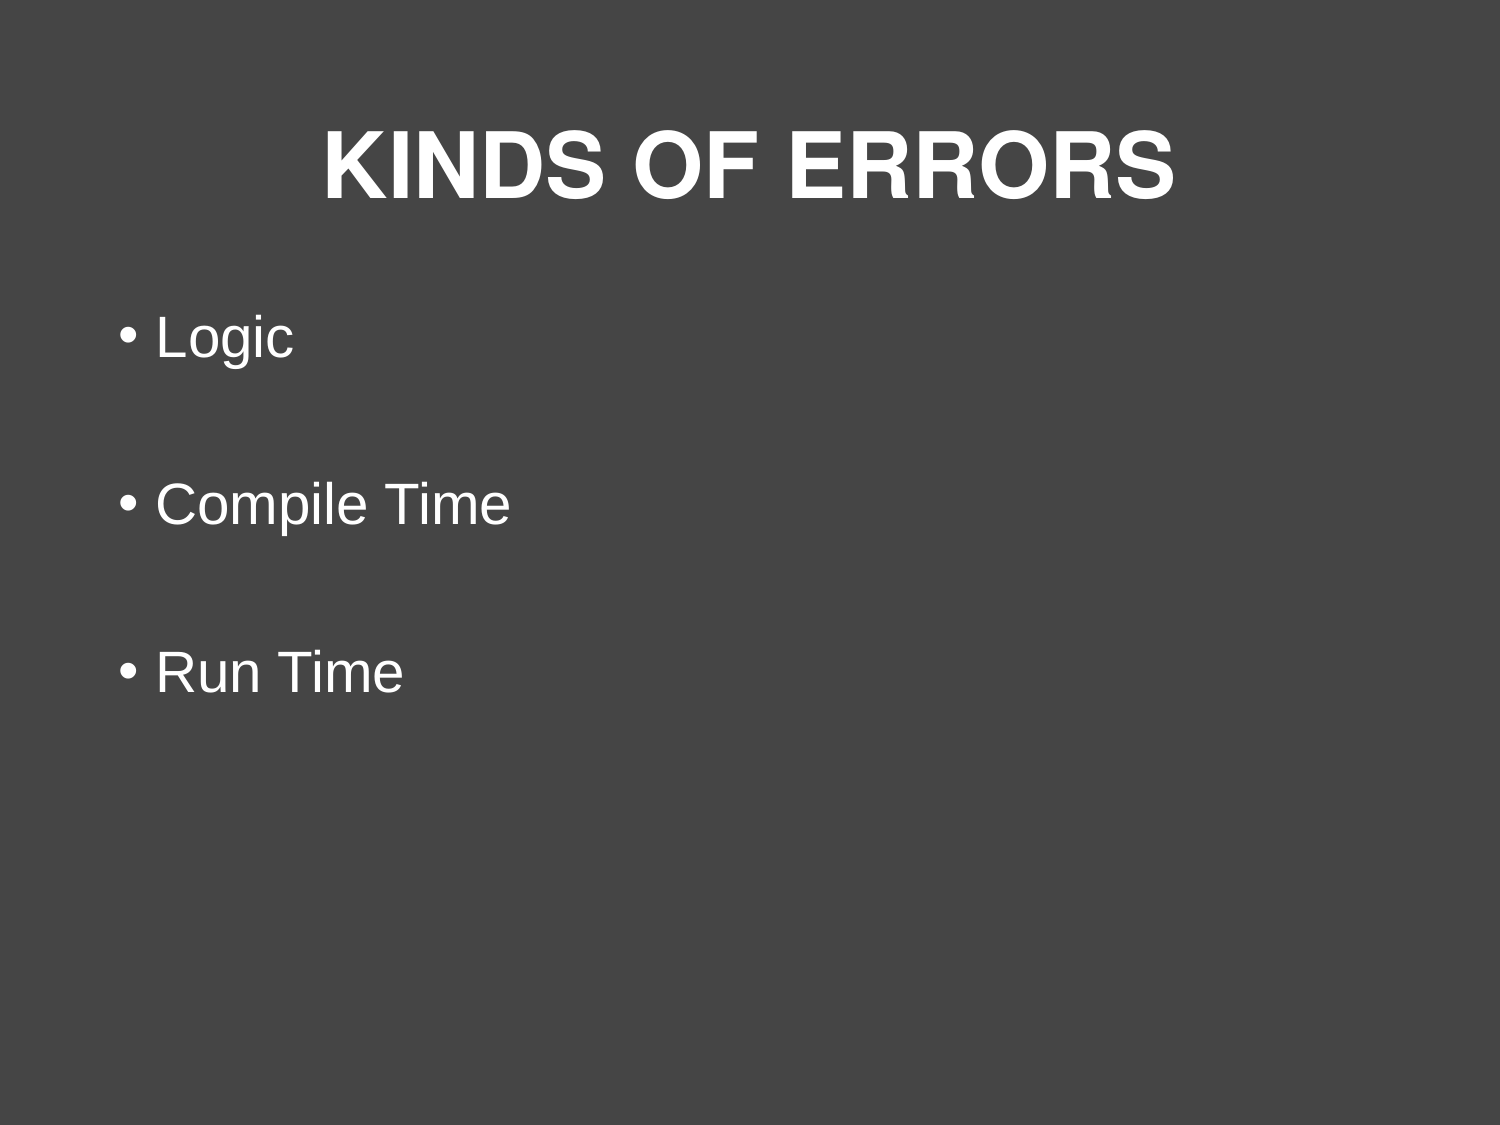

# Kinds of errors
Logic

Compile Time

Run Time